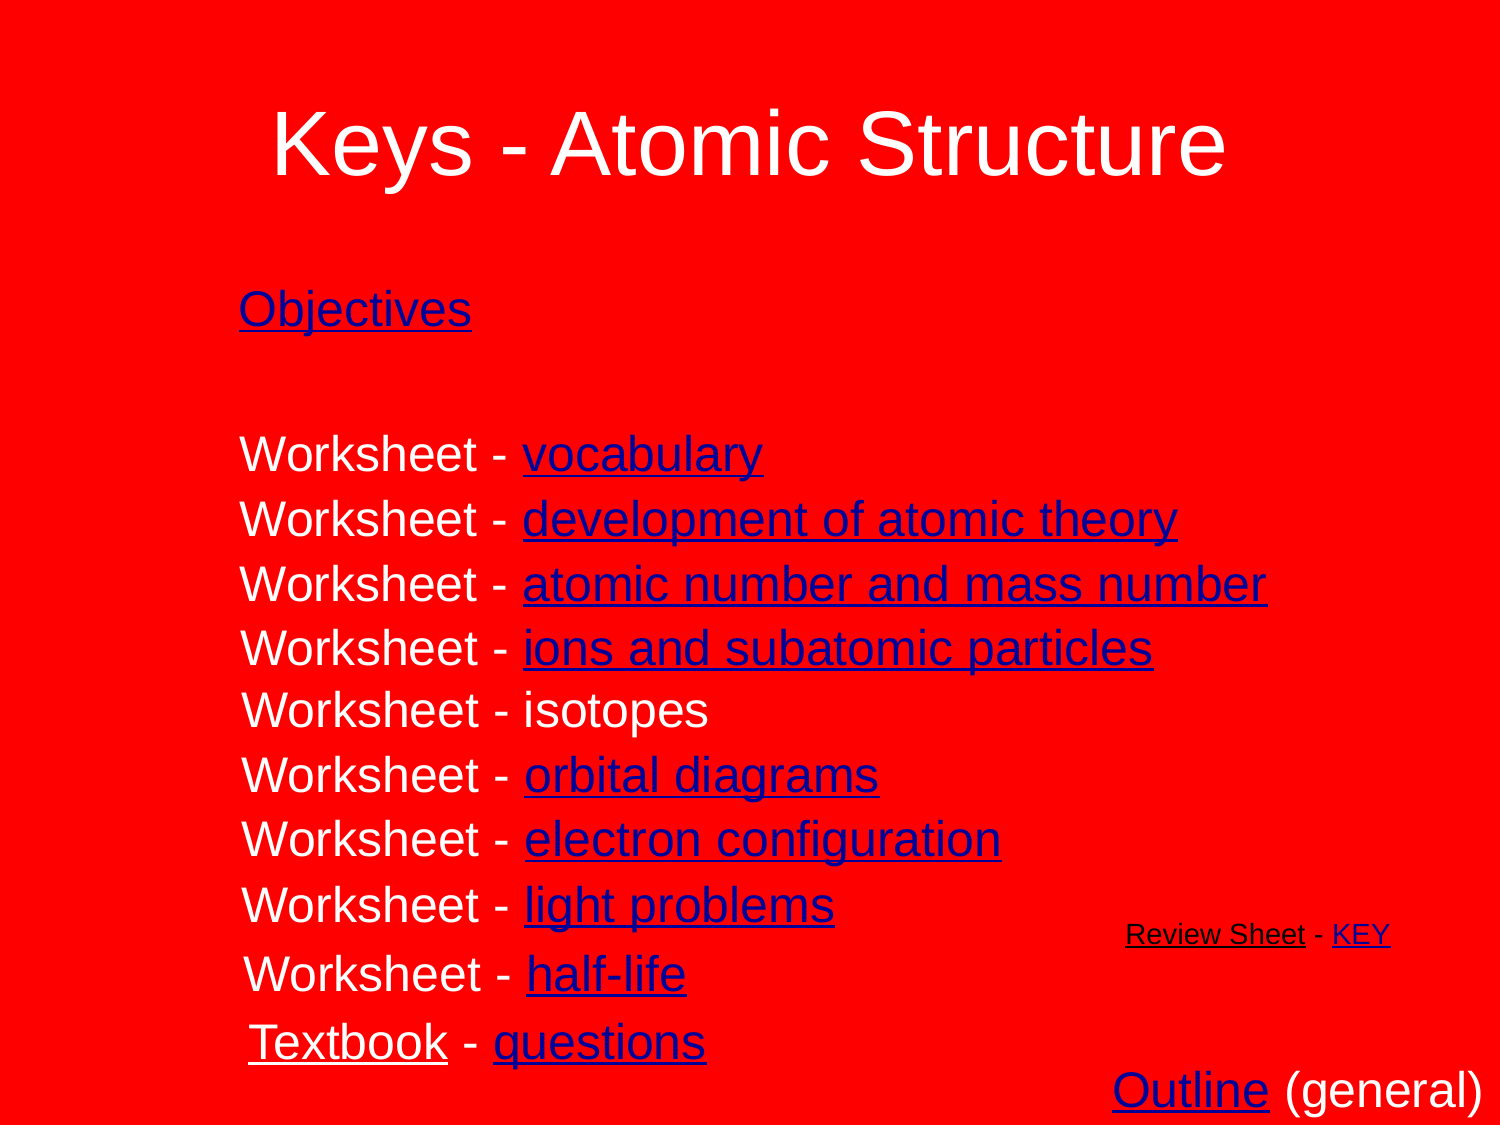

# Keys - Atomic Structure
Objectives
Worksheet - vocabulary
Worksheet - development of atomic theory
Worksheet - atomic number and mass number
Worksheet - ions and subatomic particles
Worksheet - isotopes
Worksheet - orbital diagrams
Worksheet - electron configuration
Worksheet - light problems
Review Sheet - KEY
Worksheet - half-life
Textbook - questions
Outline (general)